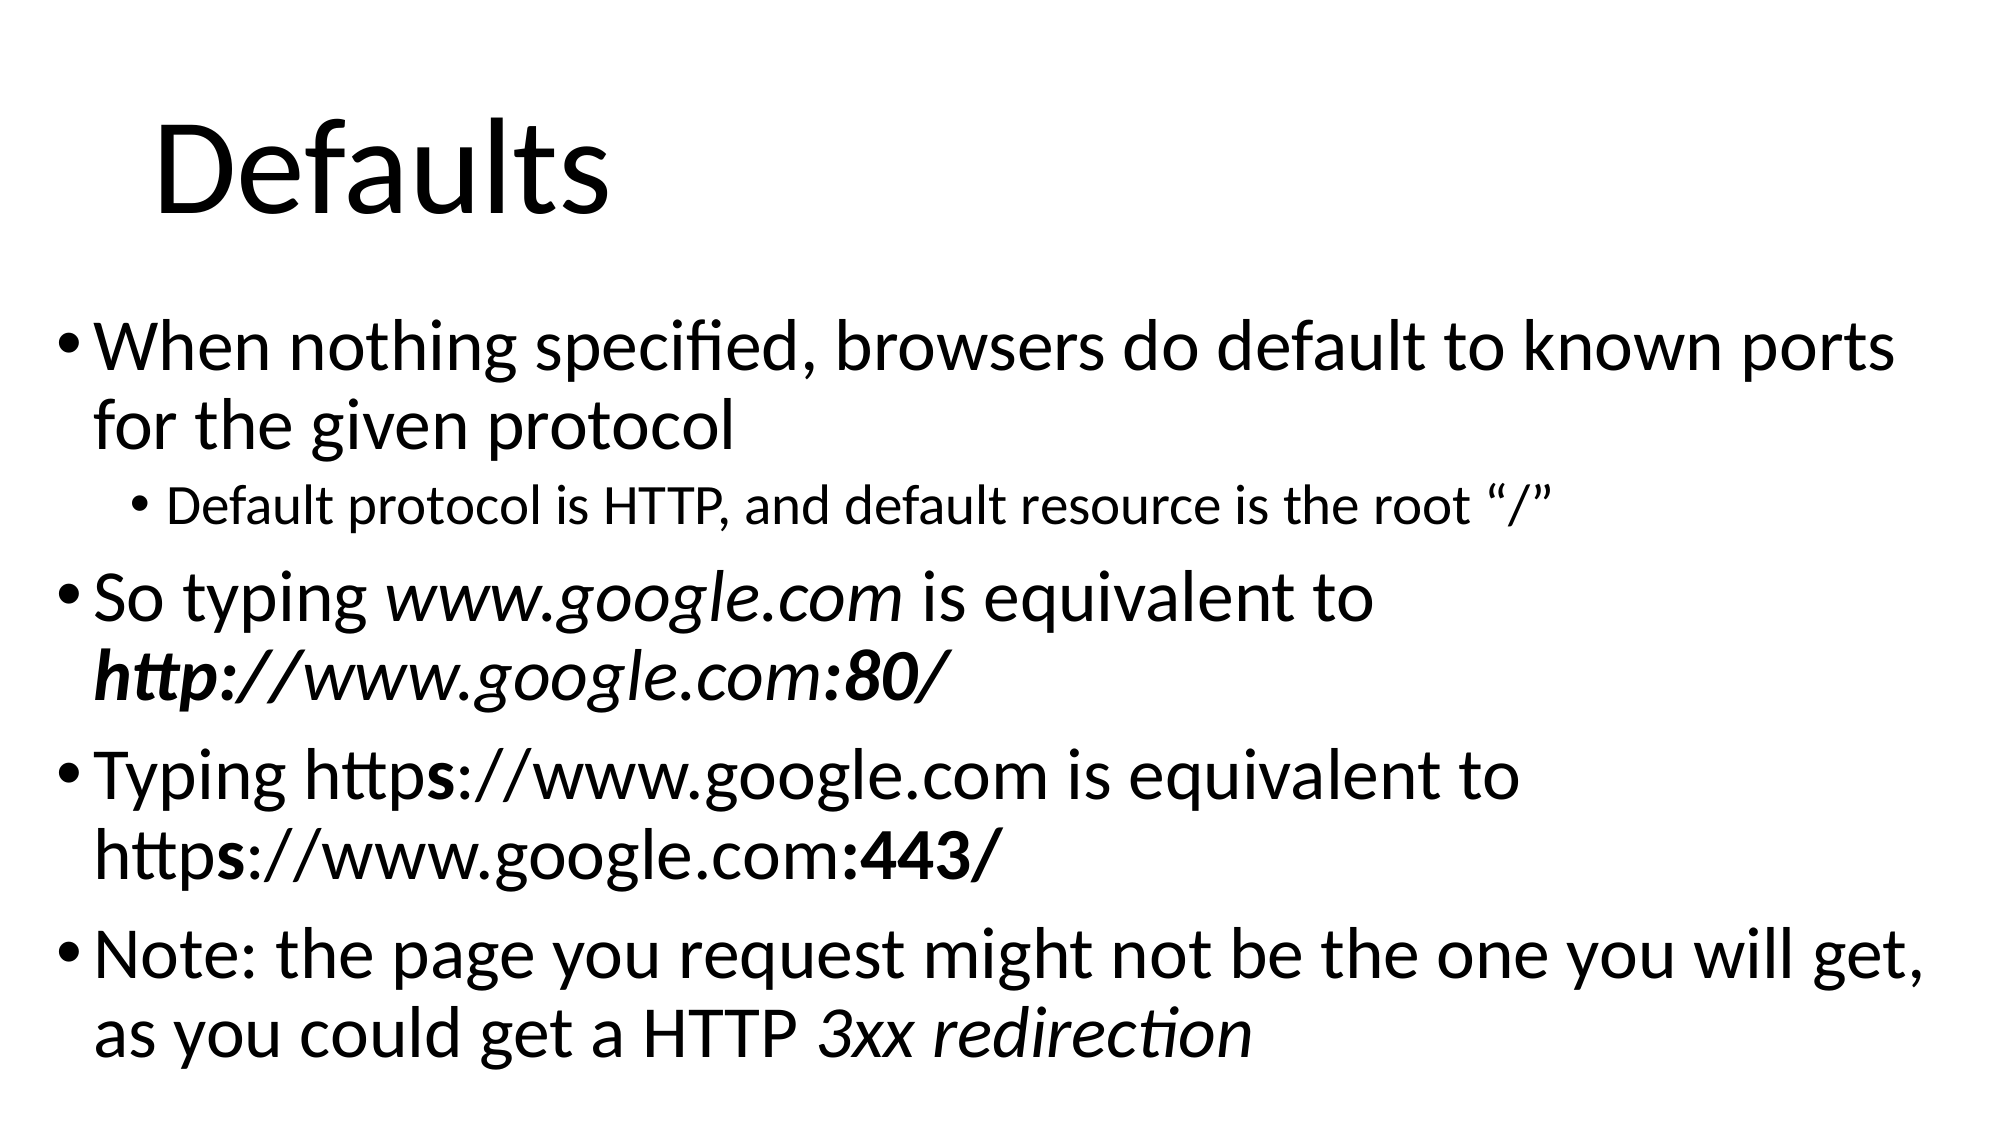

# Defaults
When nothing specified, browsers do default to known ports for the given protocol
Default protocol is HTTP, and default resource is the root “/”
So typing www.google.com is equivalent to http://www.google.com:80/
Typing https://www.google.com is equivalent to https://www.google.com:443/
Note: the page you request might not be the one you will get, as you could get a HTTP 3xx redirection